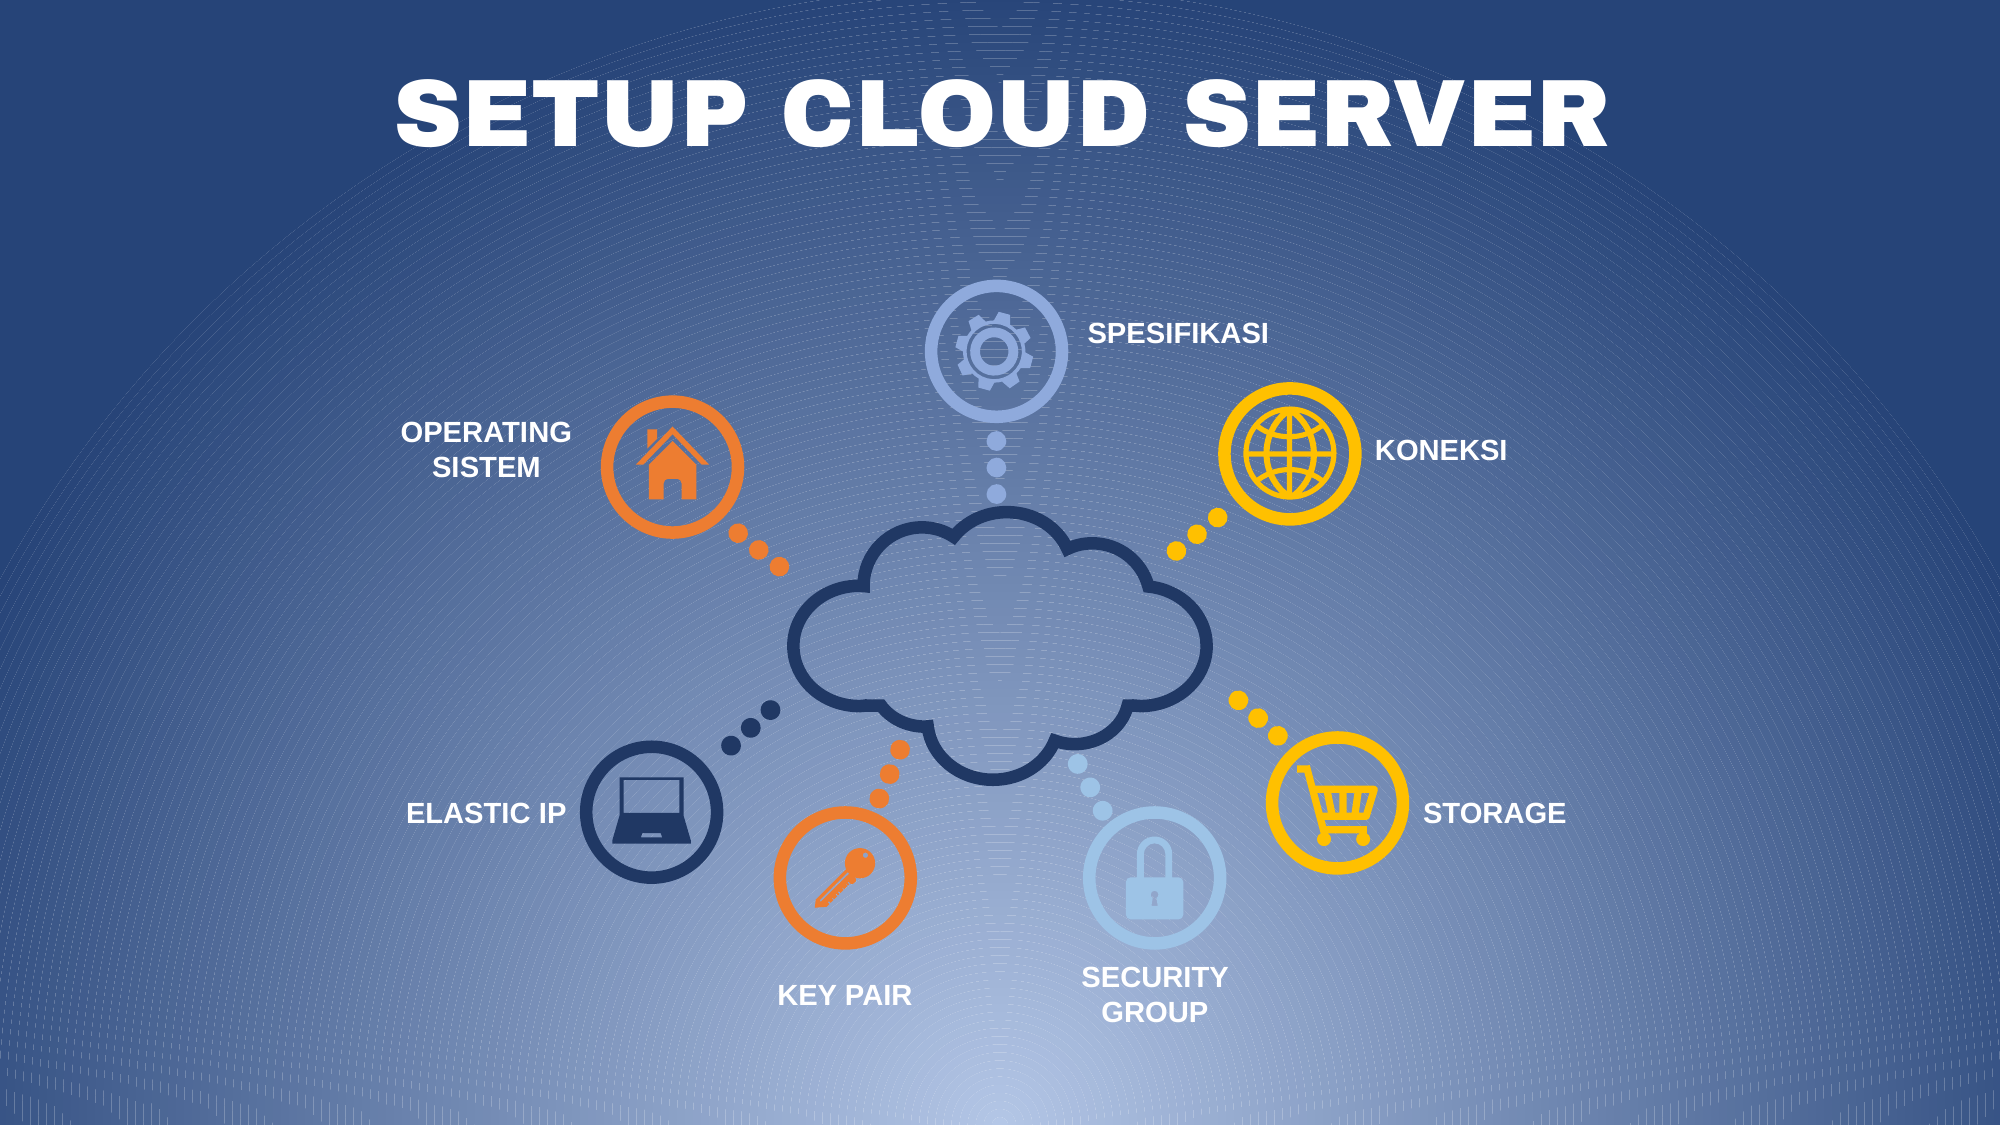

SETUP CLOUD SERVER

SPESIFIKASI

OPERATING SISTEM

KONEKSI

ELASTIC IP
STORAGE

SECURITY GROUP
KEY PAIR